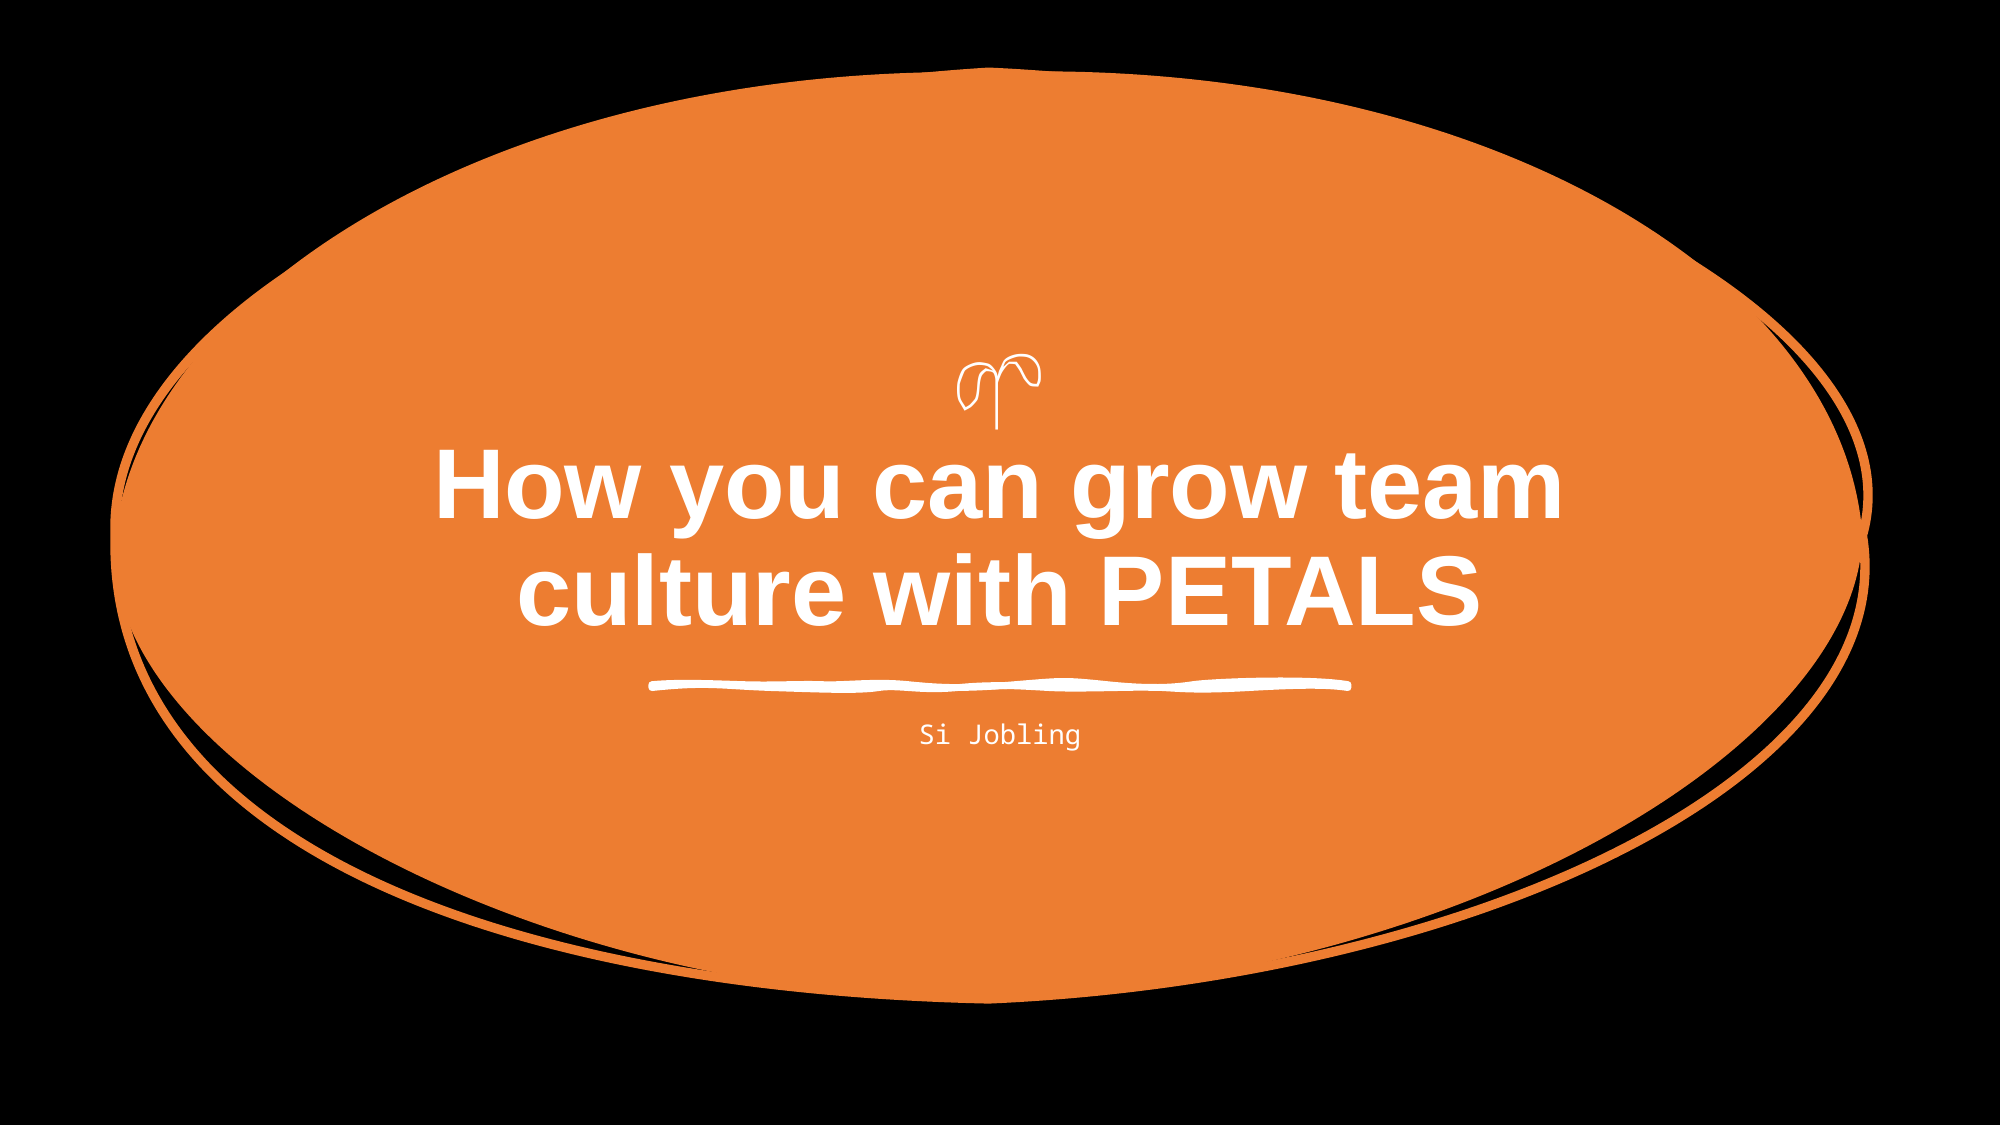

# 🌱 How you can grow team culture with PETALS

Si Jobling